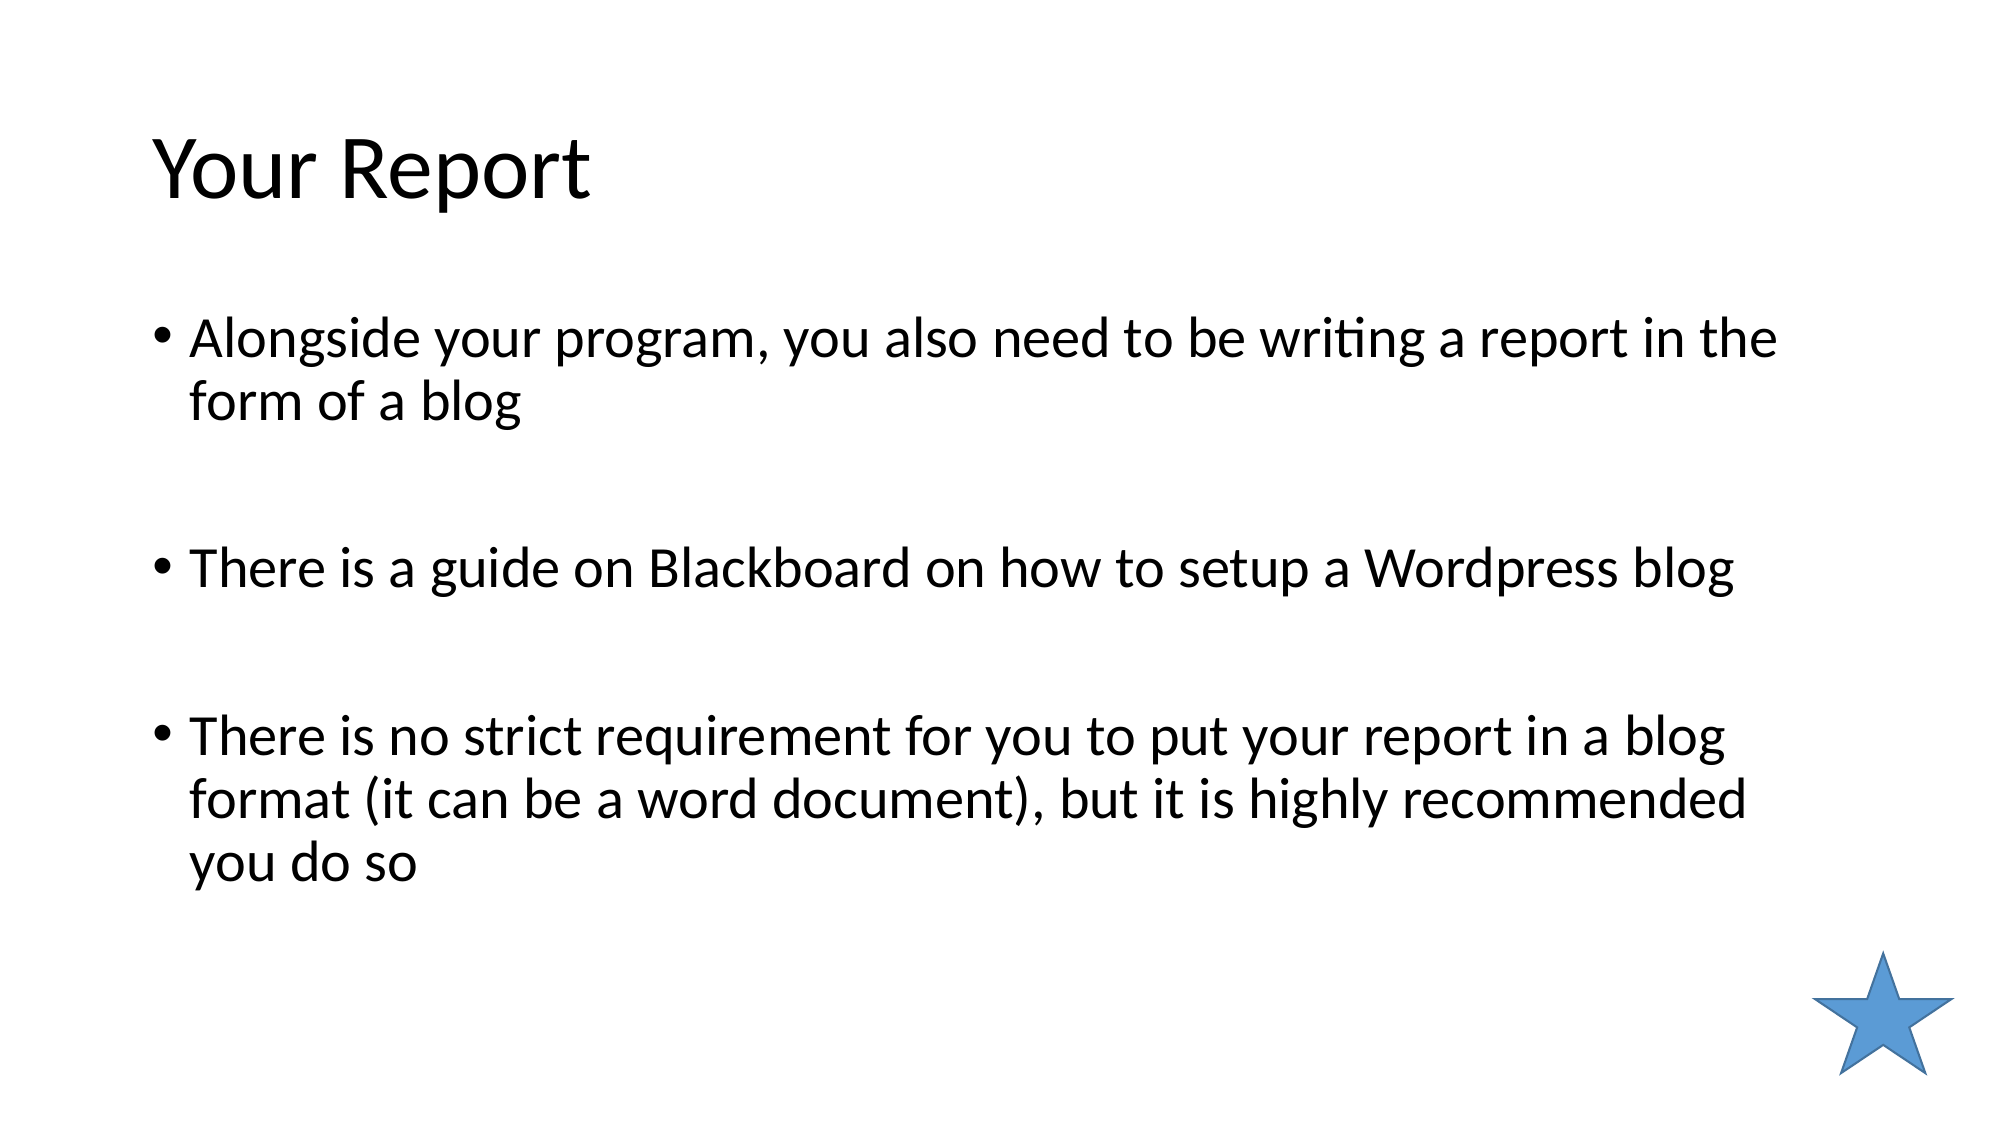

# Your Report
Alongside your program, you also need to be writing a report in the form of a blog

There is a guide on Blackboard on how to setup a Wordpress blog

There is no strict requirement for you to put your report in a blog format (it can be a word document), but it is highly recommended you do so